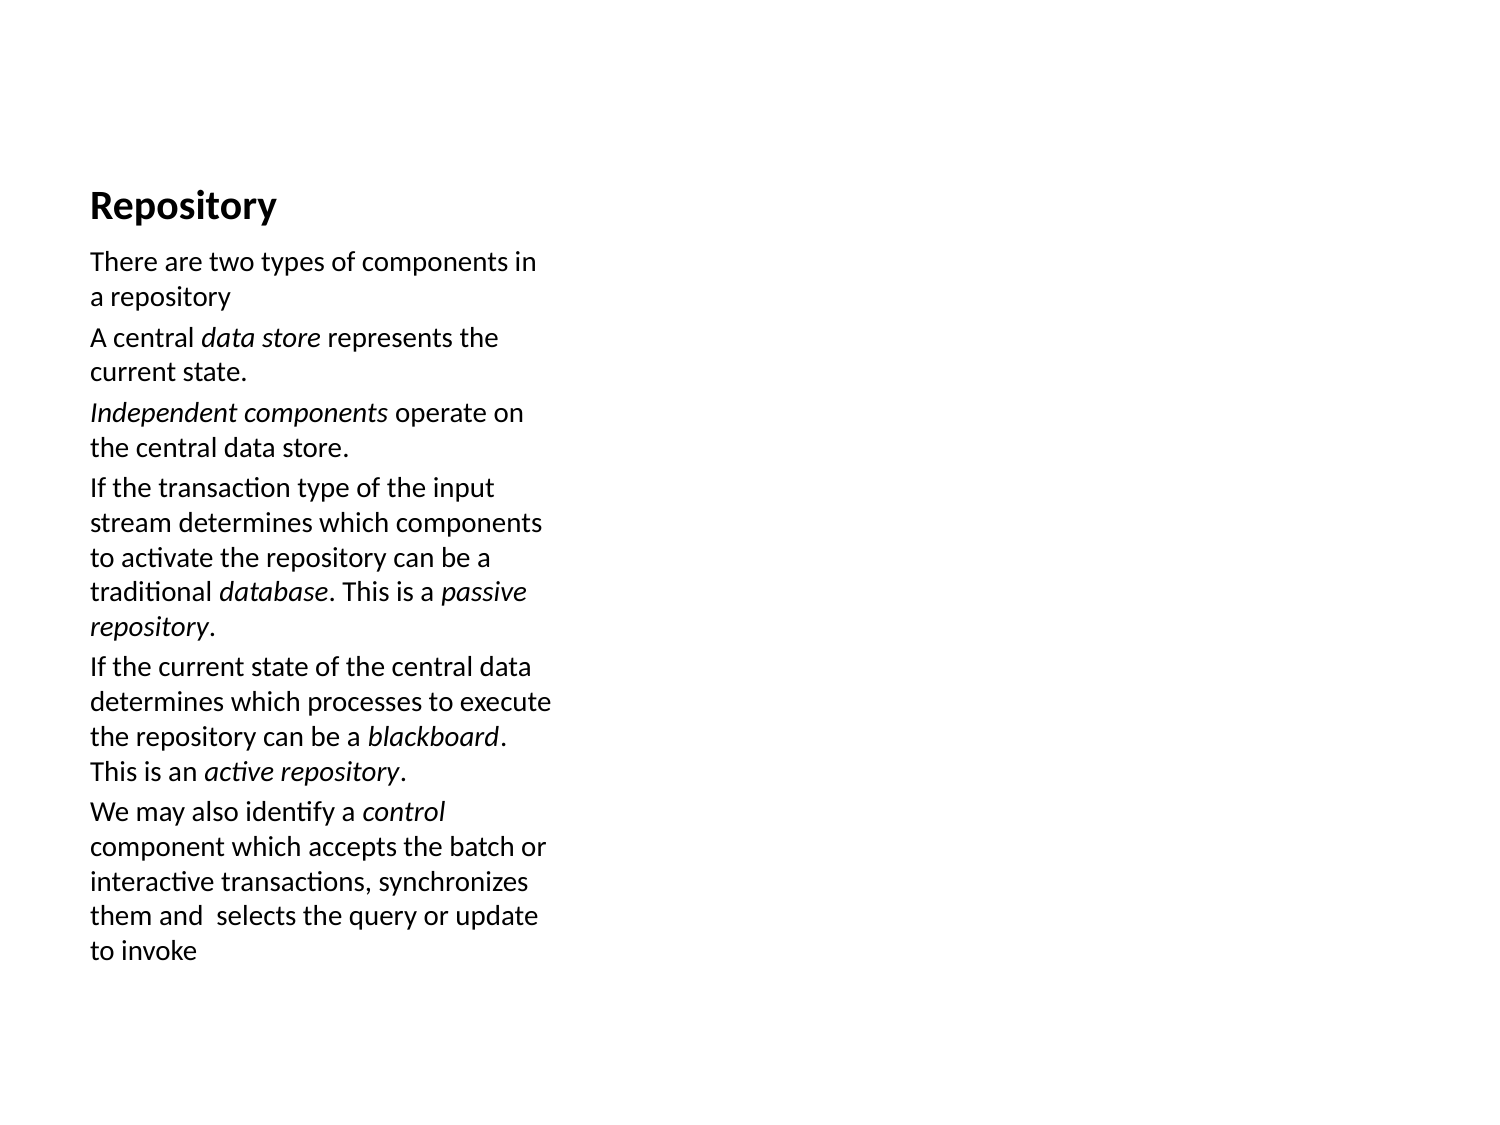

# Repository

There are two types of components in a repository
A central data store represents the current state.
Independent components operate on the central data store.
If the transaction type of the input stream determines which components to activate the repository can be a traditional database. This is a passive repository.
If the current state of the central data determines which processes to execute the repository can be a blackboard. This is an active repository.
We may also identify a control component which accepts the batch or interactive transactions, synchronizes them and  selects the query or update to invoke